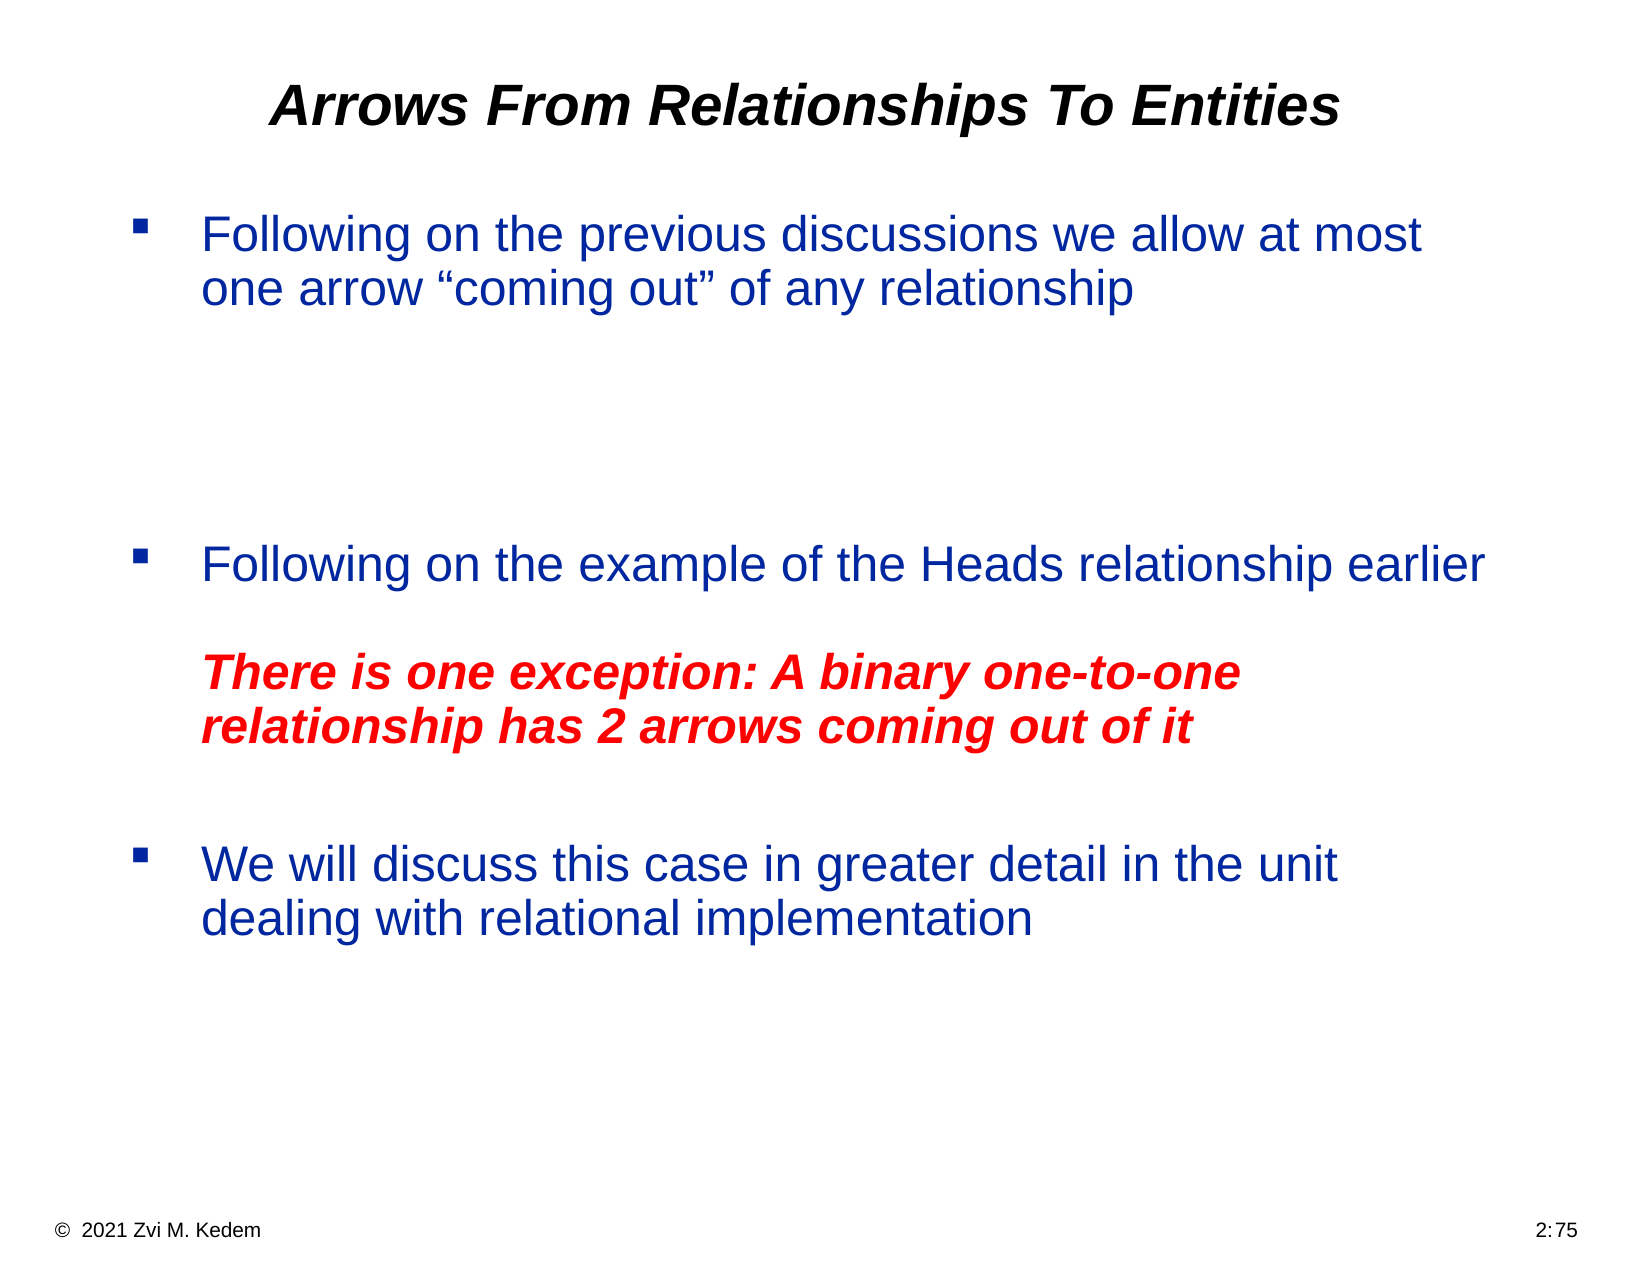

# Arrows From Relationships To Entities
Following on the previous discussions we allow at most one arrow “coming out” of any relationship

Following on the example of the Heads relationship earlier
There is one exception: A binary one-to-one relationship has 2 arrows coming out of it

We will discuss this case in greater detail in the unit dealing with relational implementation